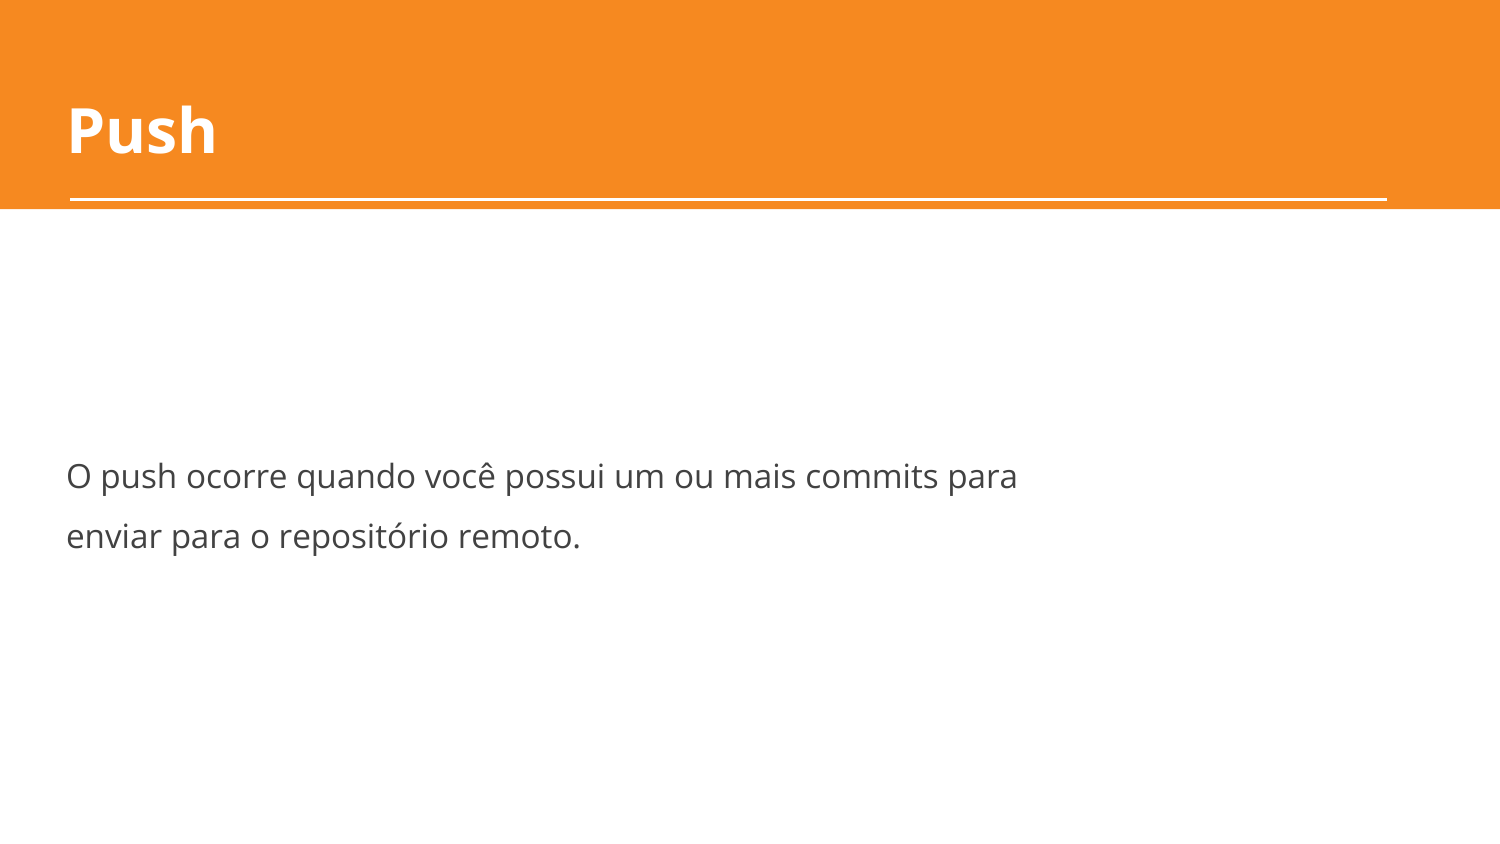

# Push
O push ocorre quando você possui um ou mais commits para enviar para o repositório remoto.